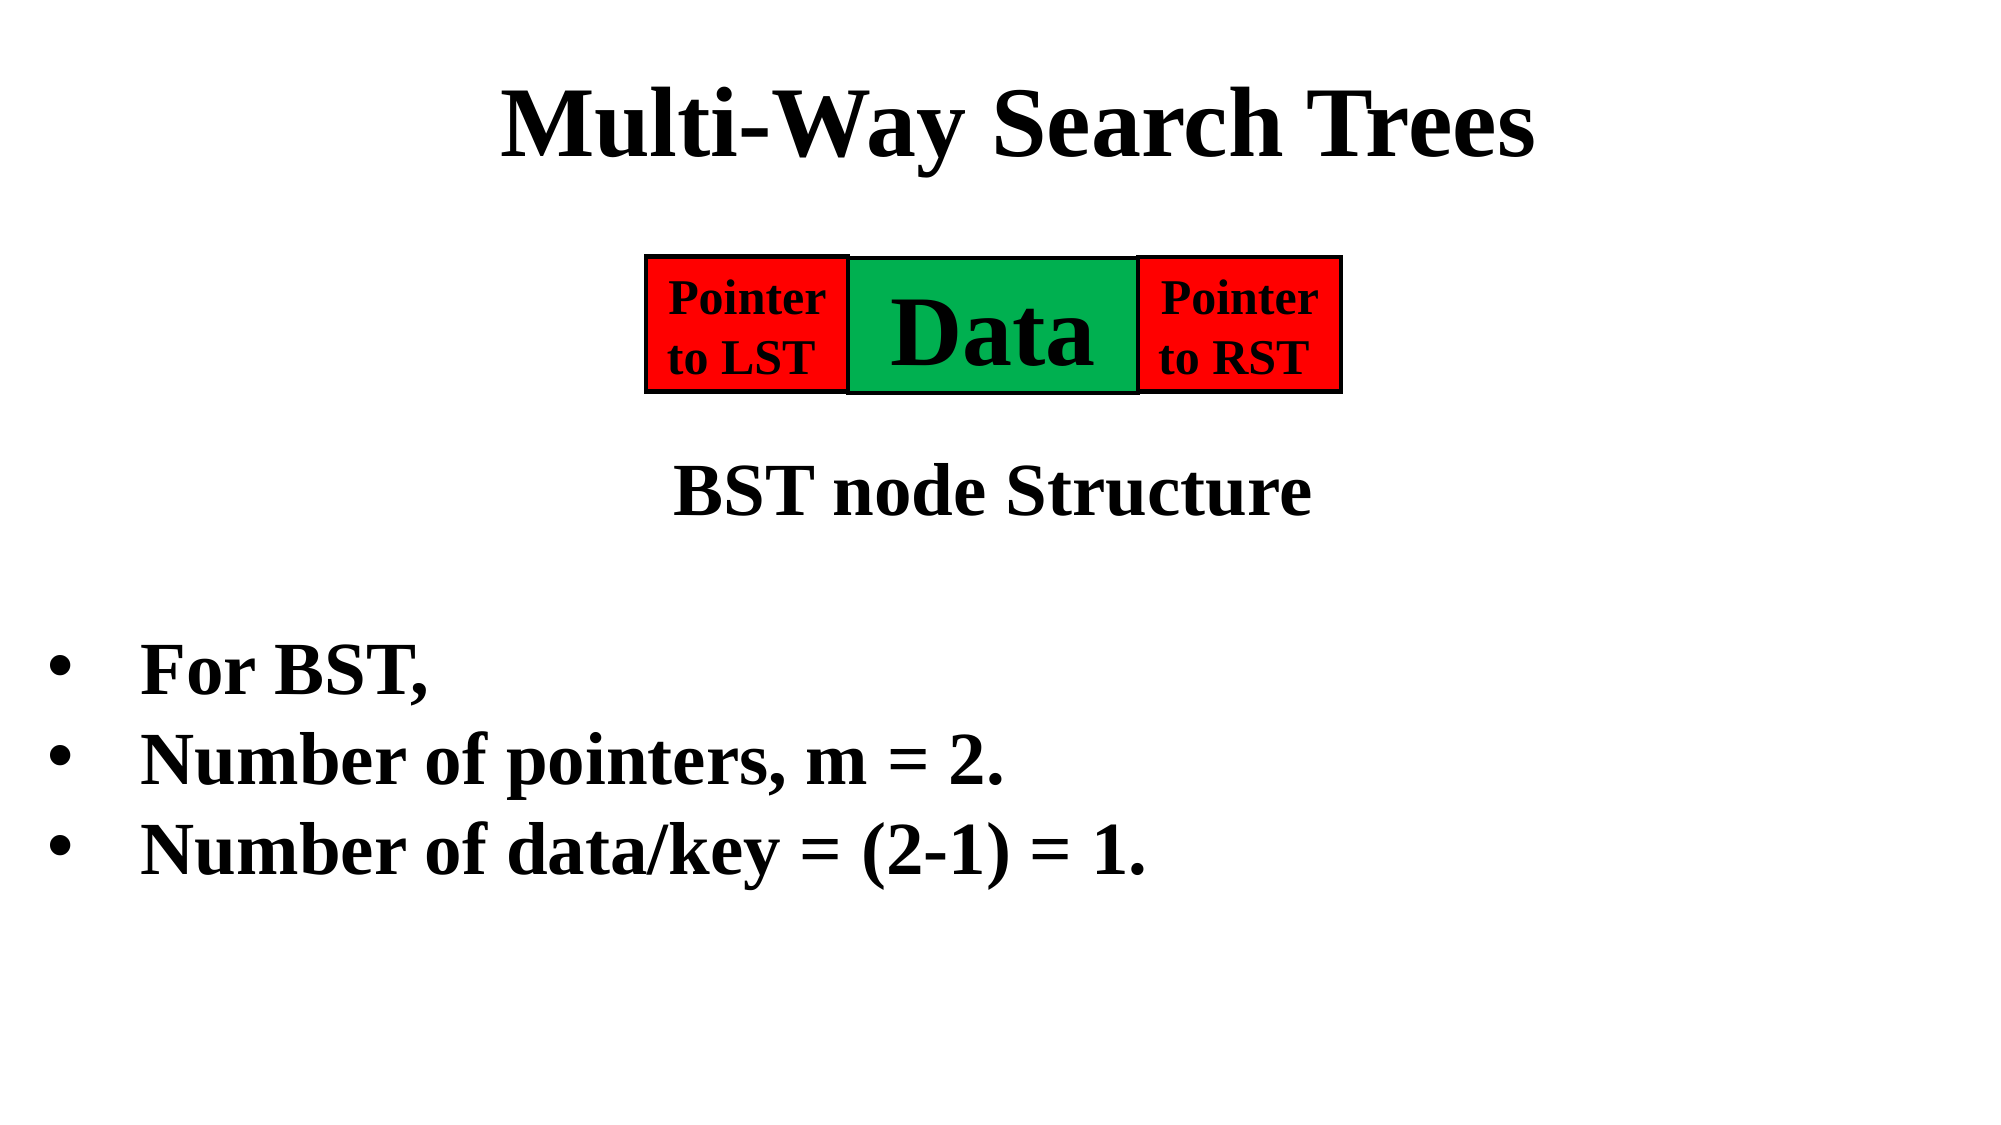

Multi-Way Search Trees
Pointer to LST
Pointer to RST
Data
BST node Structure
For BST,
Number of pointers, m = 2.
Number of data/key = (2-1) = 1.